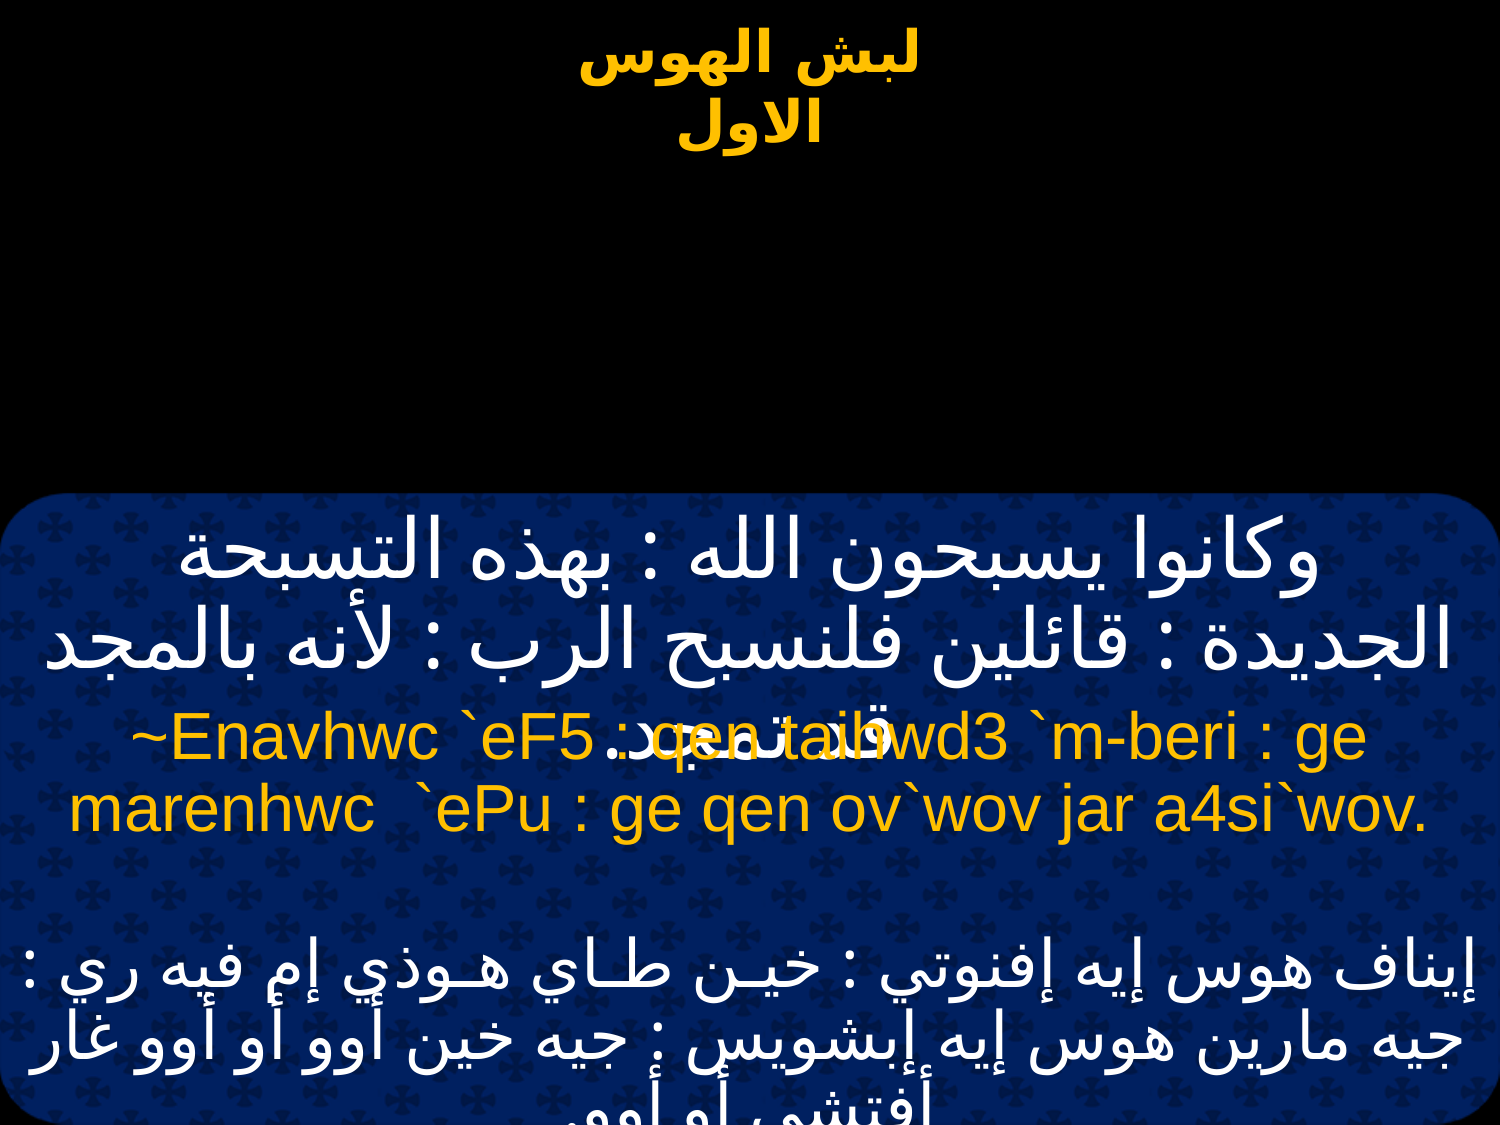

وكانوا يسبحون الله : بهذه التسبحة الجديدة : قائلين فلنسبح الرب : لأنه بالمجد قد تمجد.
~Enavhwc `eF5 : qen taihwd3 `m-beri : ge marenhwc  `ePu : ge qen ov`wov jar a4si`wov.
إيناف هوس إيه إفنوتي : خيـن طـاي هـوذي إم فيه ري : جيه مارين هوس إيه إبشويس : جيه خين أوو أو أوو غار أفتشي أو أوو.